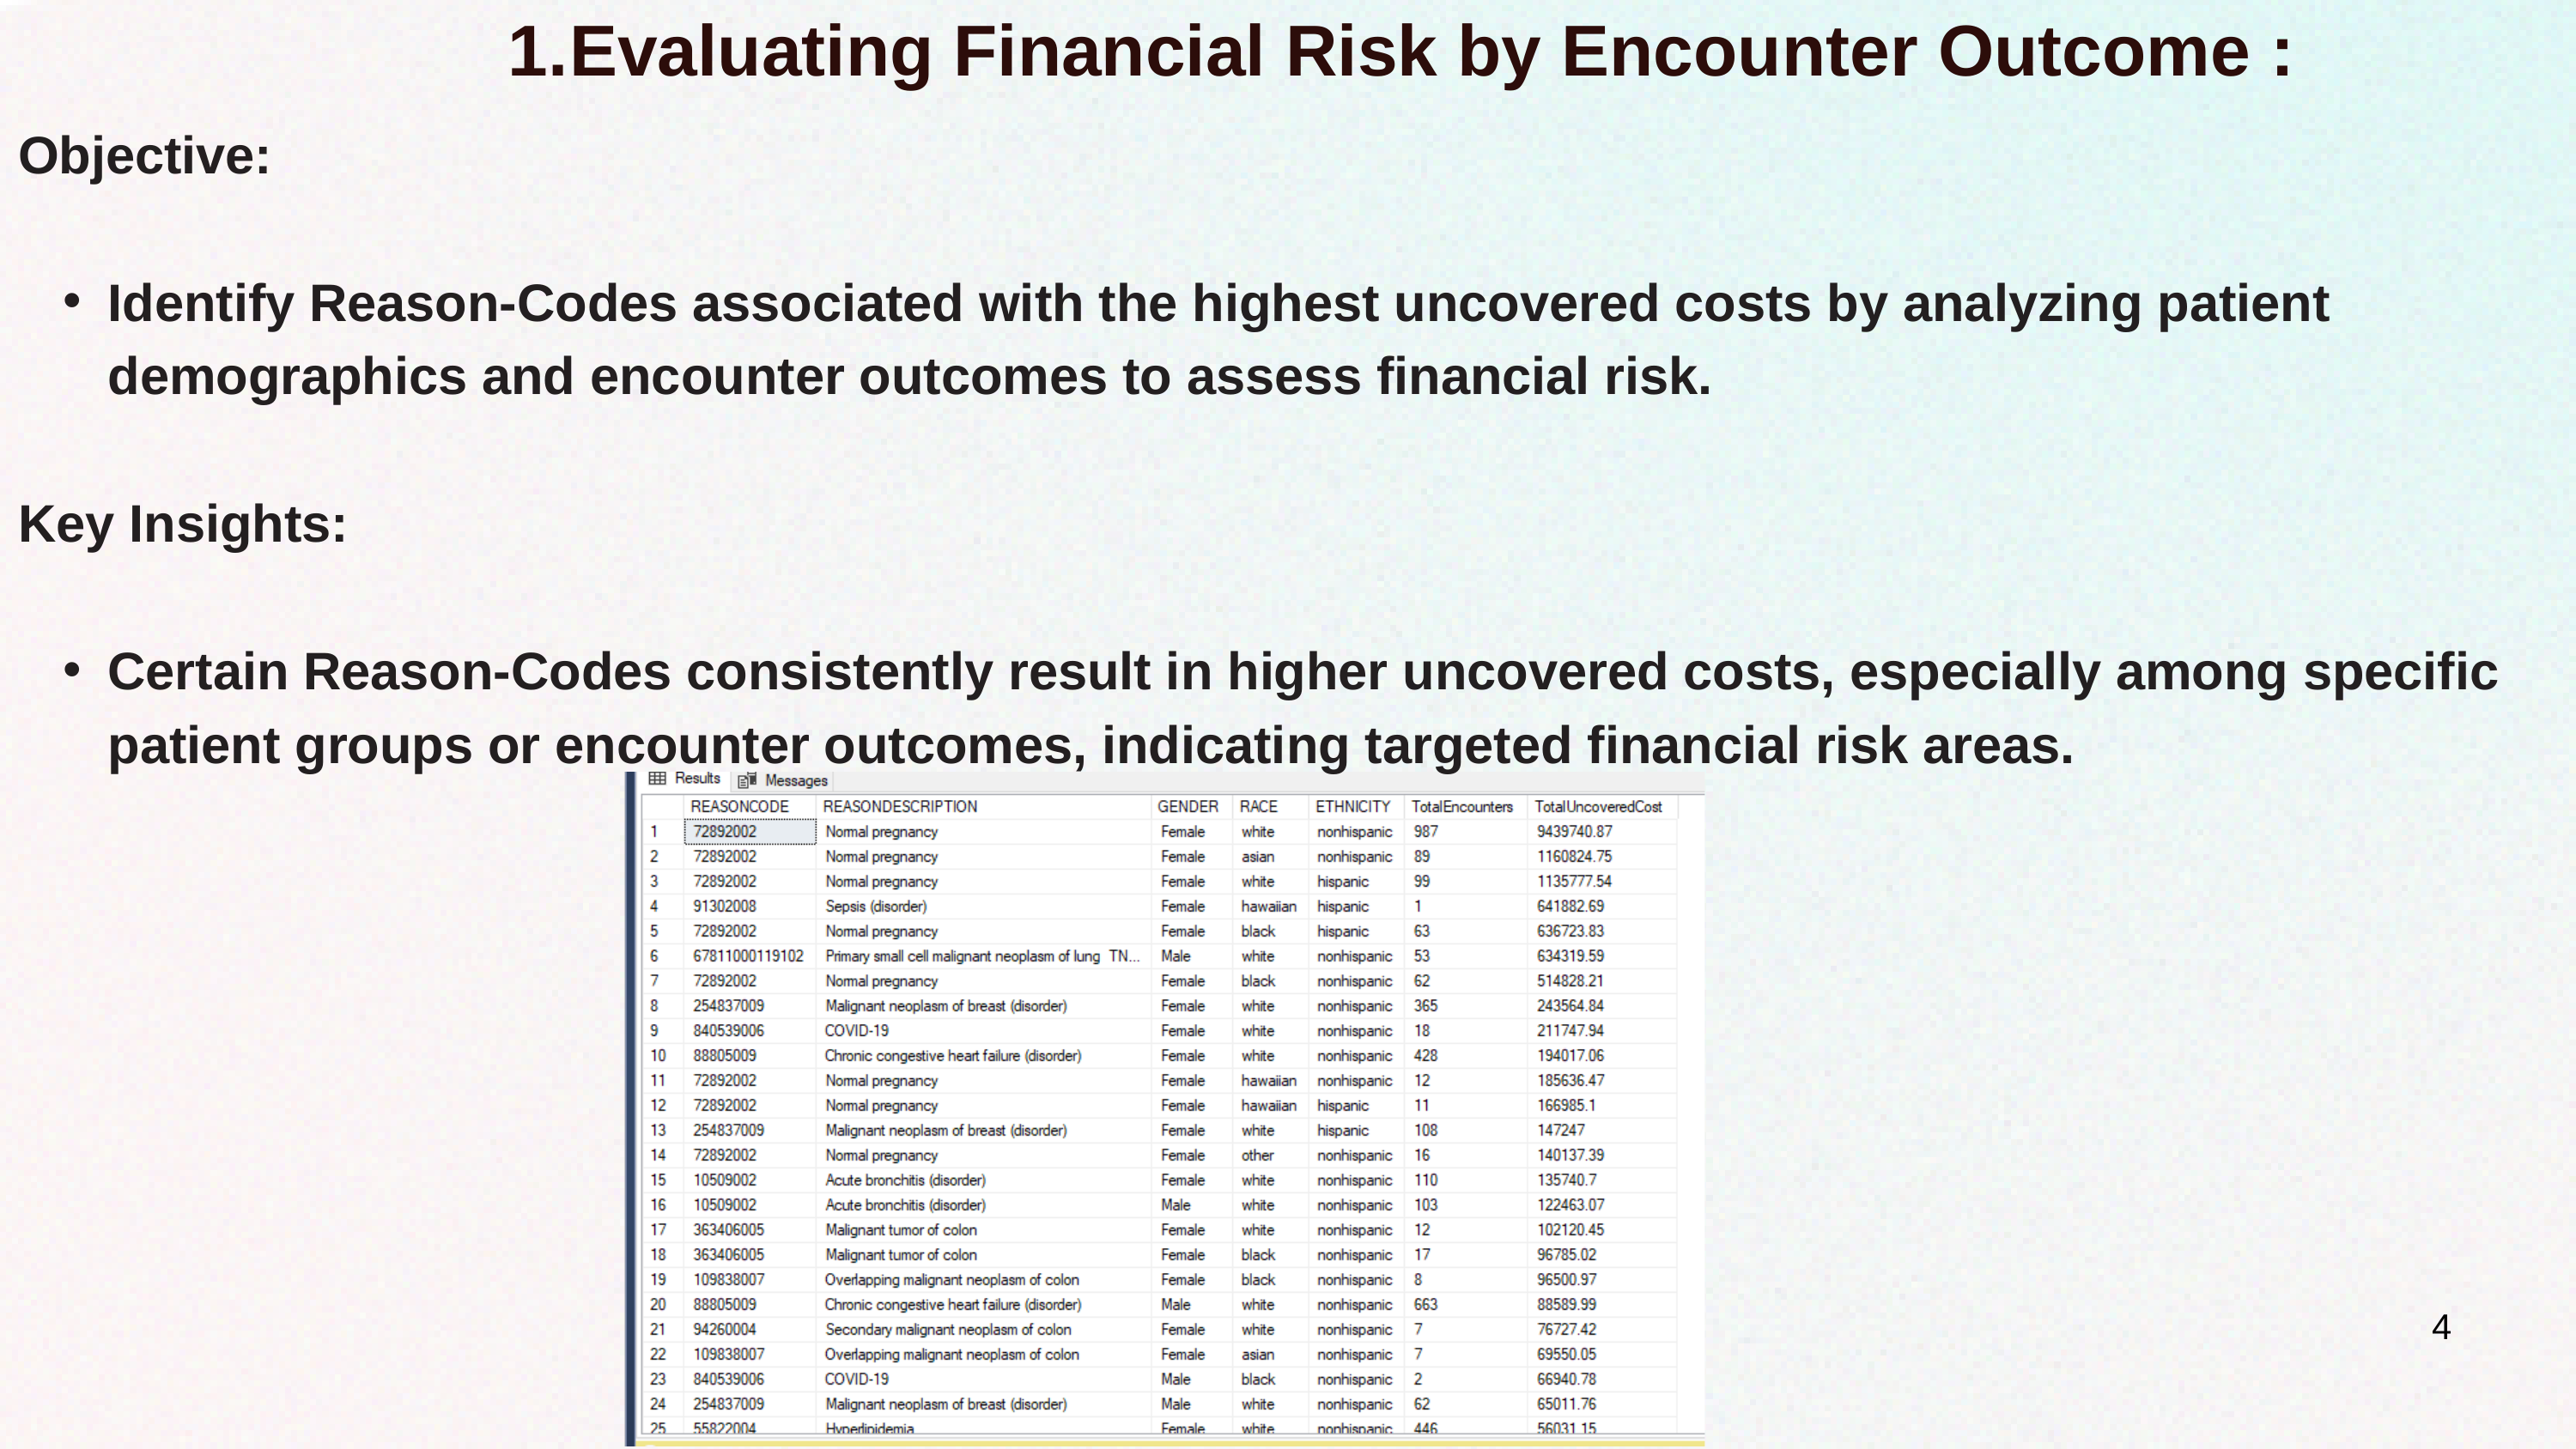

Evaluating Financial Risk by Encounter Outcome :
Objective:

Identify Reason-Codes associated with the highest uncovered costs by analyzing patient demographics and encounter outcomes to assess financial risk.

Key Insights:

Certain Reason-Codes consistently result in higher uncovered costs, especially among specific patient groups or encounter outcomes, indicating targeted financial risk areas.

4